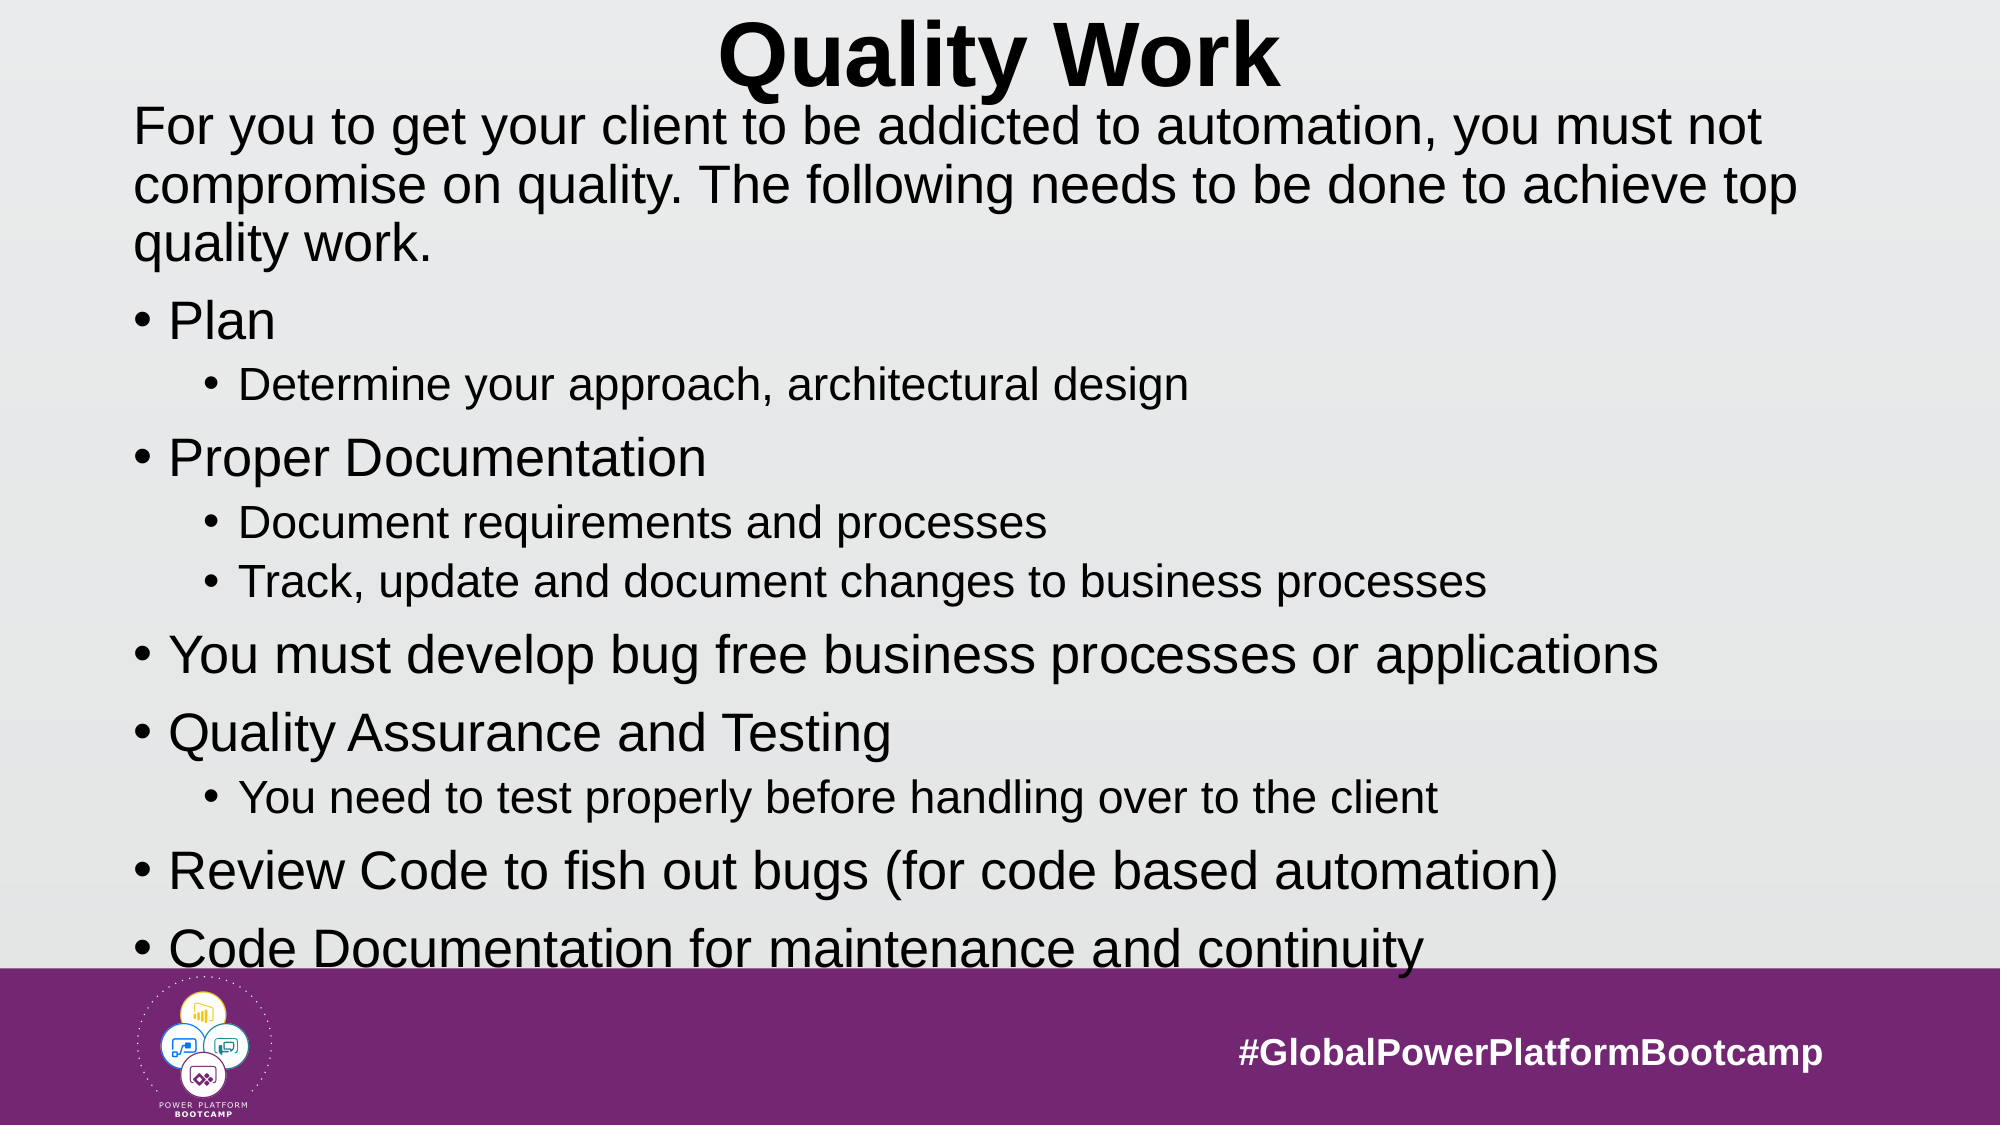

# Quality Work
For you to get your client to be addicted to automation, you must not compromise on quality. The following needs to be done to achieve top quality work.
Plan
Determine your approach, architectural design
Proper Documentation
Document requirements and processes
Track, update and document changes to business processes
You must develop bug free business processes or applications
Quality Assurance and Testing
You need to test properly before handling over to the client
Review Code to fish out bugs (for code based automation)
Code Documentation for maintenance and continuity